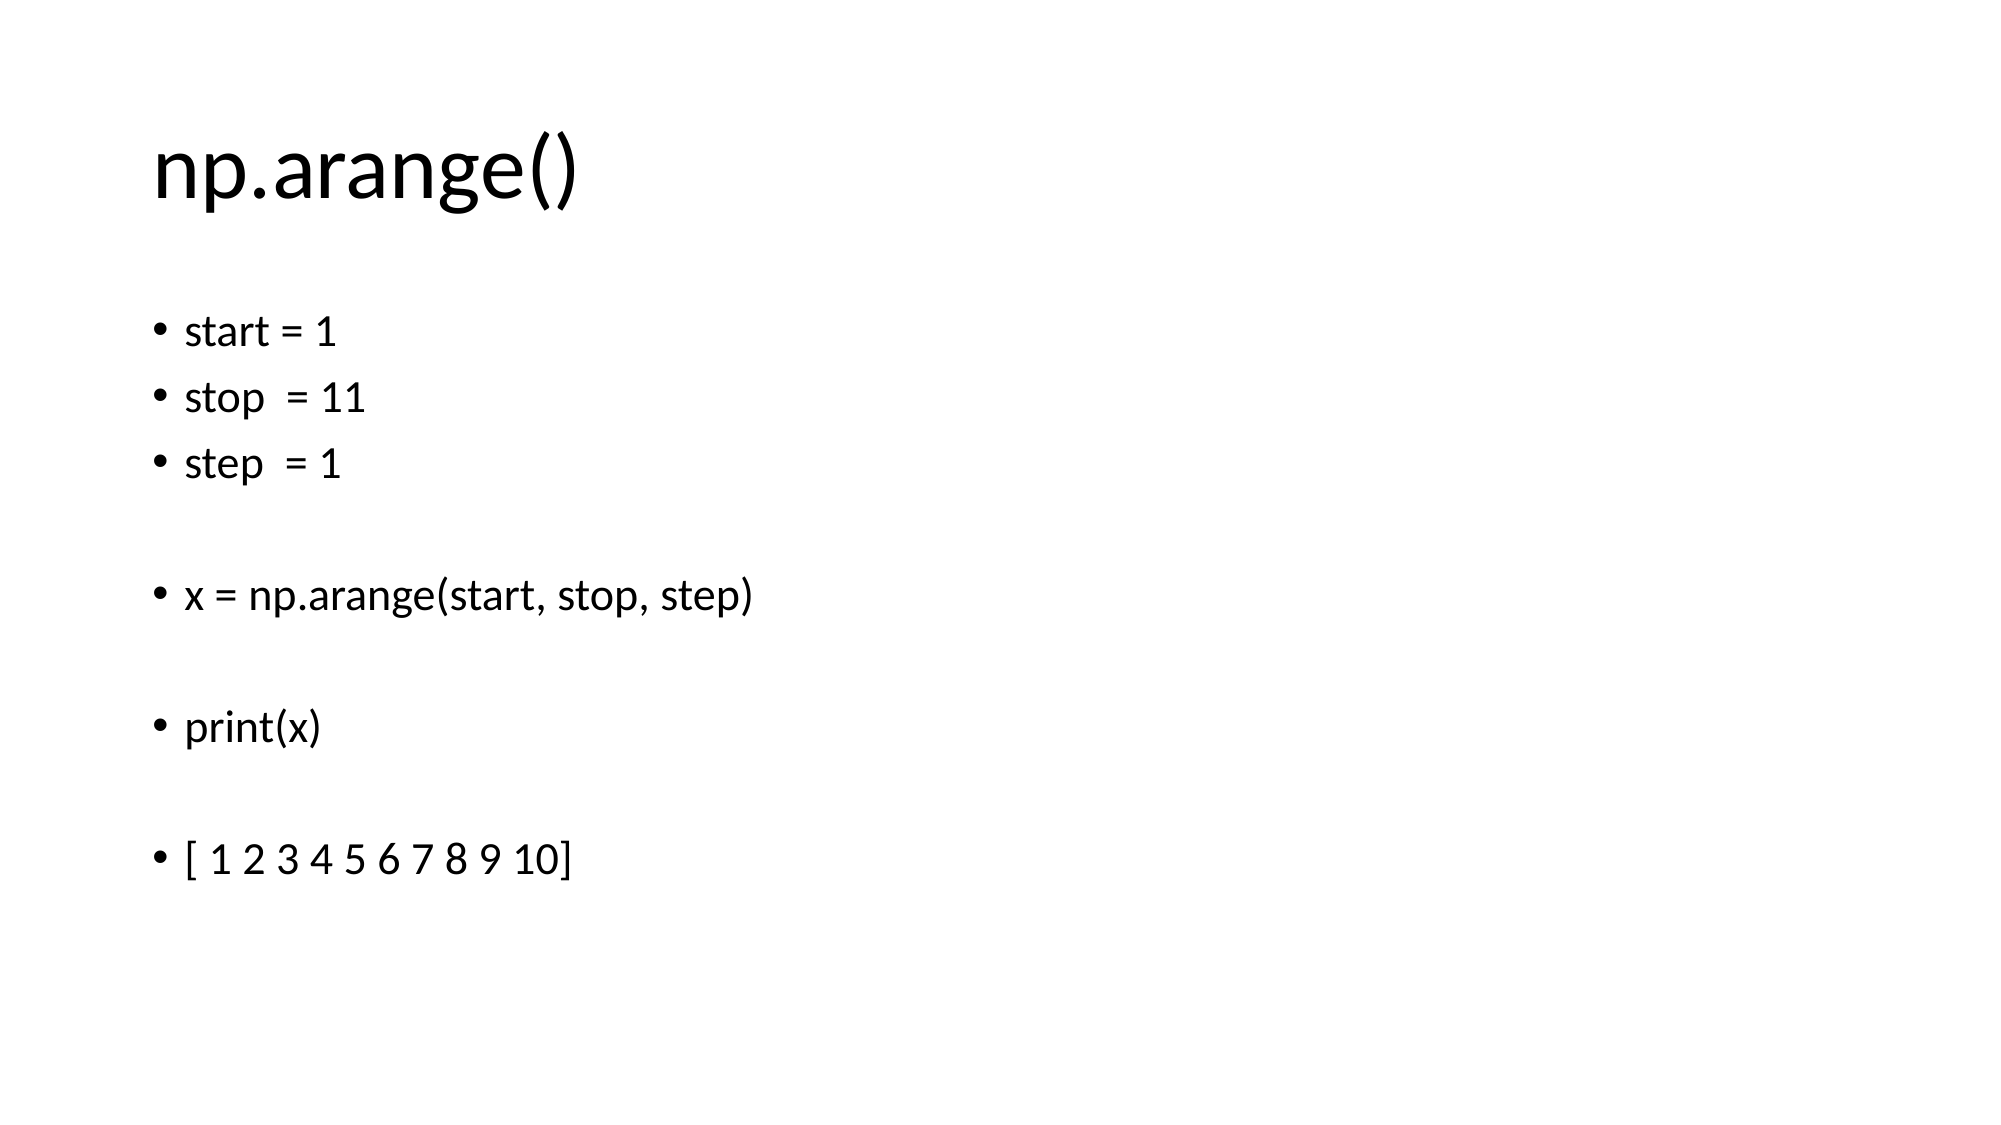

# np.arange()
start = 1
stop  = 11
step  = 1

x = np.arange(start, stop, step)

print(x)

[ 1 2 3 4 5 6 7 8 9 10]